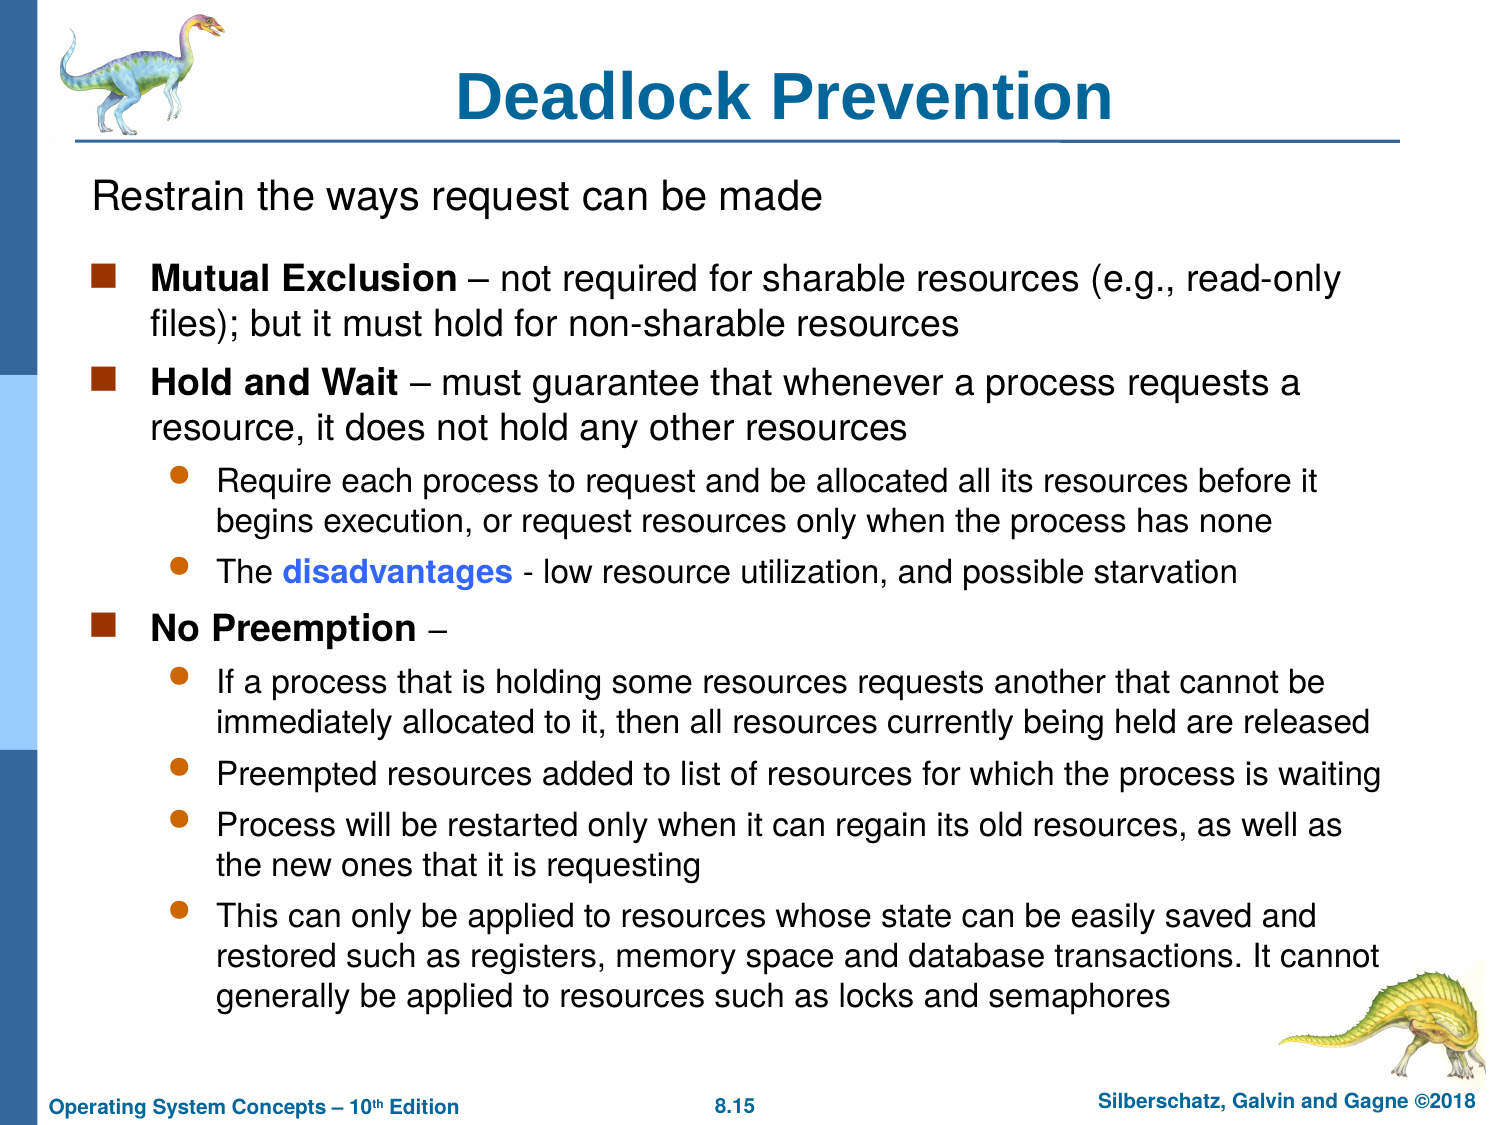

# Deadlock Prevention
Restrain the ways request can be made
Mutual Exclusion – not required for sharable resources (e.g., read-only files); but it must hold for non-sharable resources
Hold and Wait – must guarantee that whenever a process requests a resource, it does not hold any other resources
Require each process to request and be allocated all its resources before it begins execution, or request resources only when the process has none
The disadvantages - low resource utilization, and possible starvation
No Preemption –
If a process that is holding some resources requests another that cannot be immediately allocated to it, then all resources currently being held are released
Preempted resources added to list of resources for which the process is waiting
Process will be restarted only when it can regain its old resources, as well as the new ones that it is requesting
This can only be applied to resources whose state can be easily saved and restored such as registers, memory space and database transactions. It cannot generally be applied to resources such as locks and semaphores